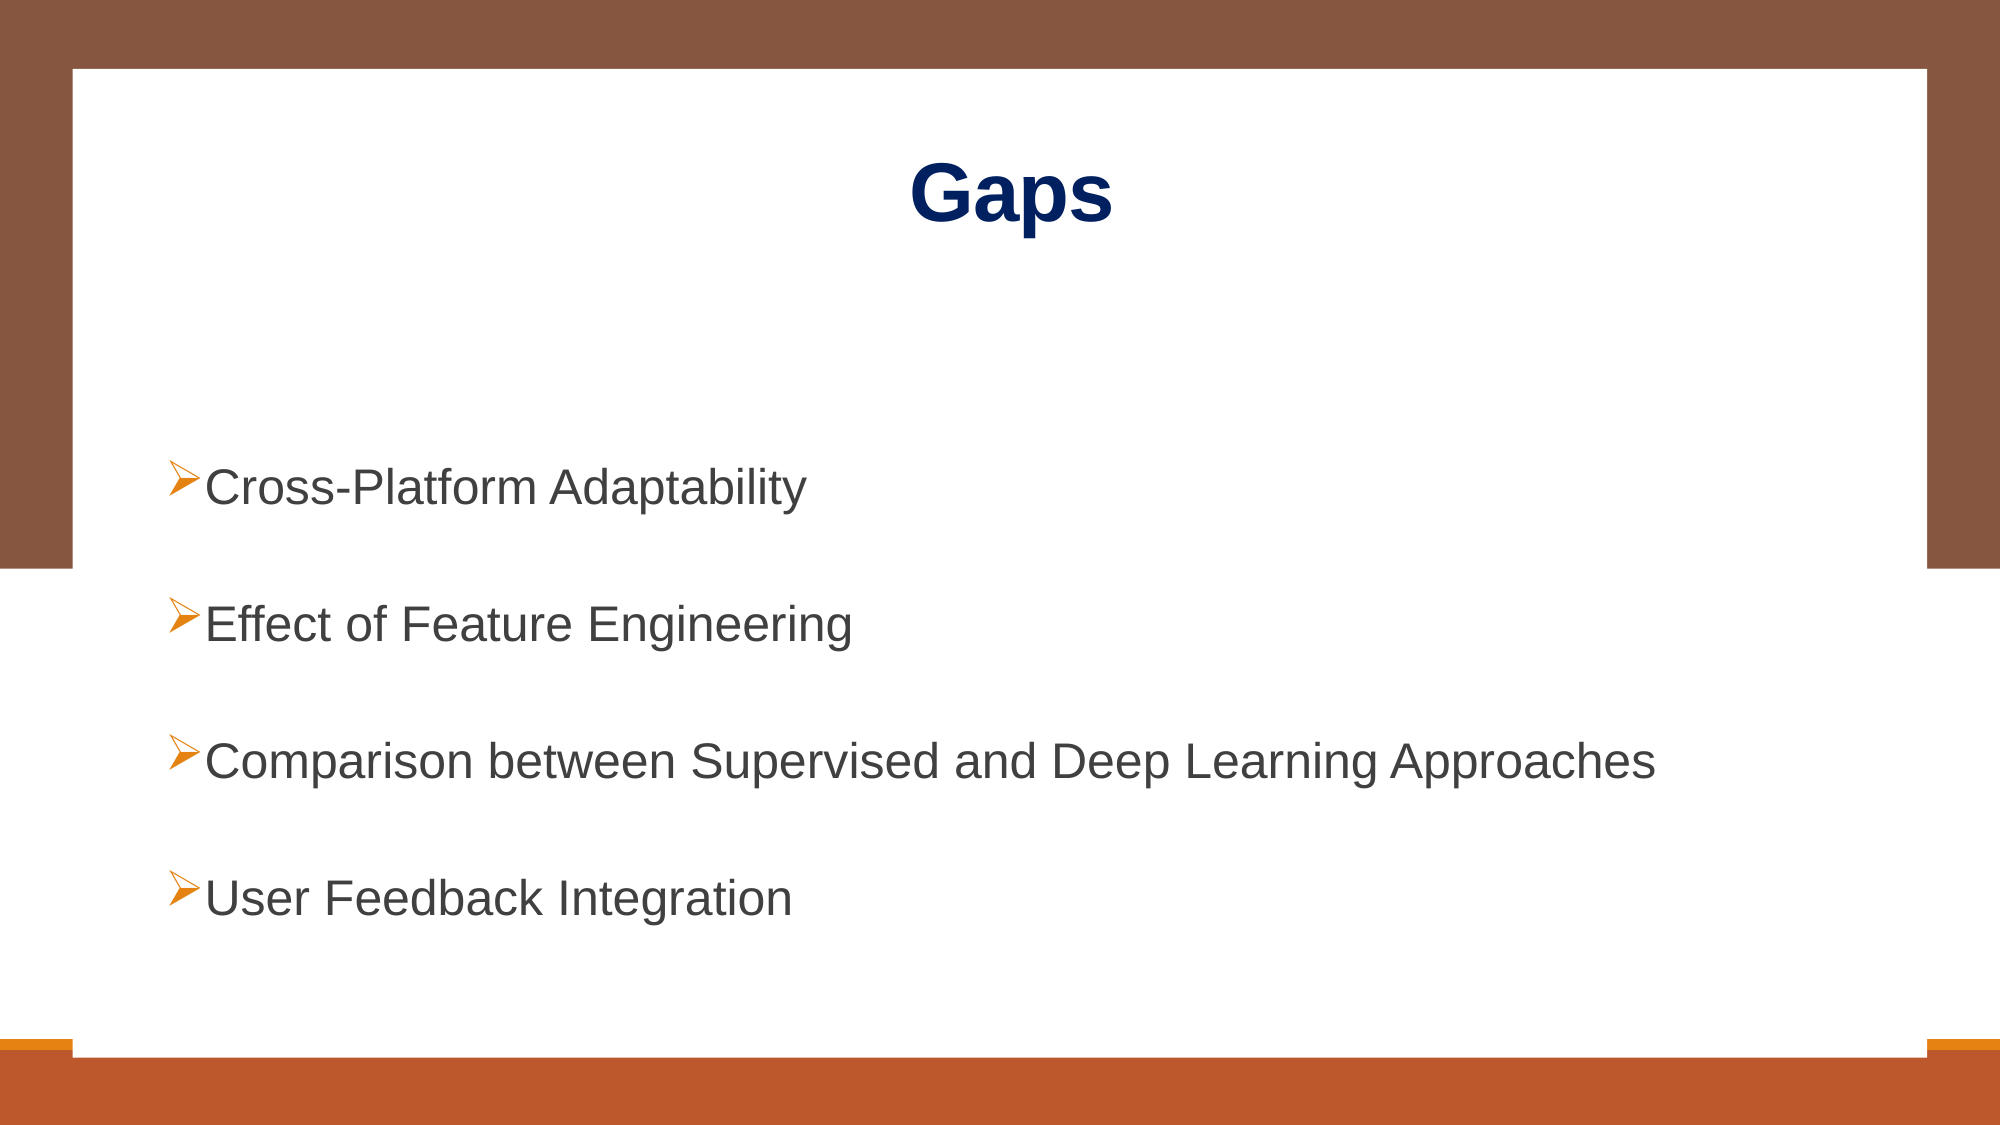

# Gaps
Cross-Platform Adaptability
Effect of Feature Engineering
Comparison between Supervised and Deep Learning Approaches
User Feedback Integration